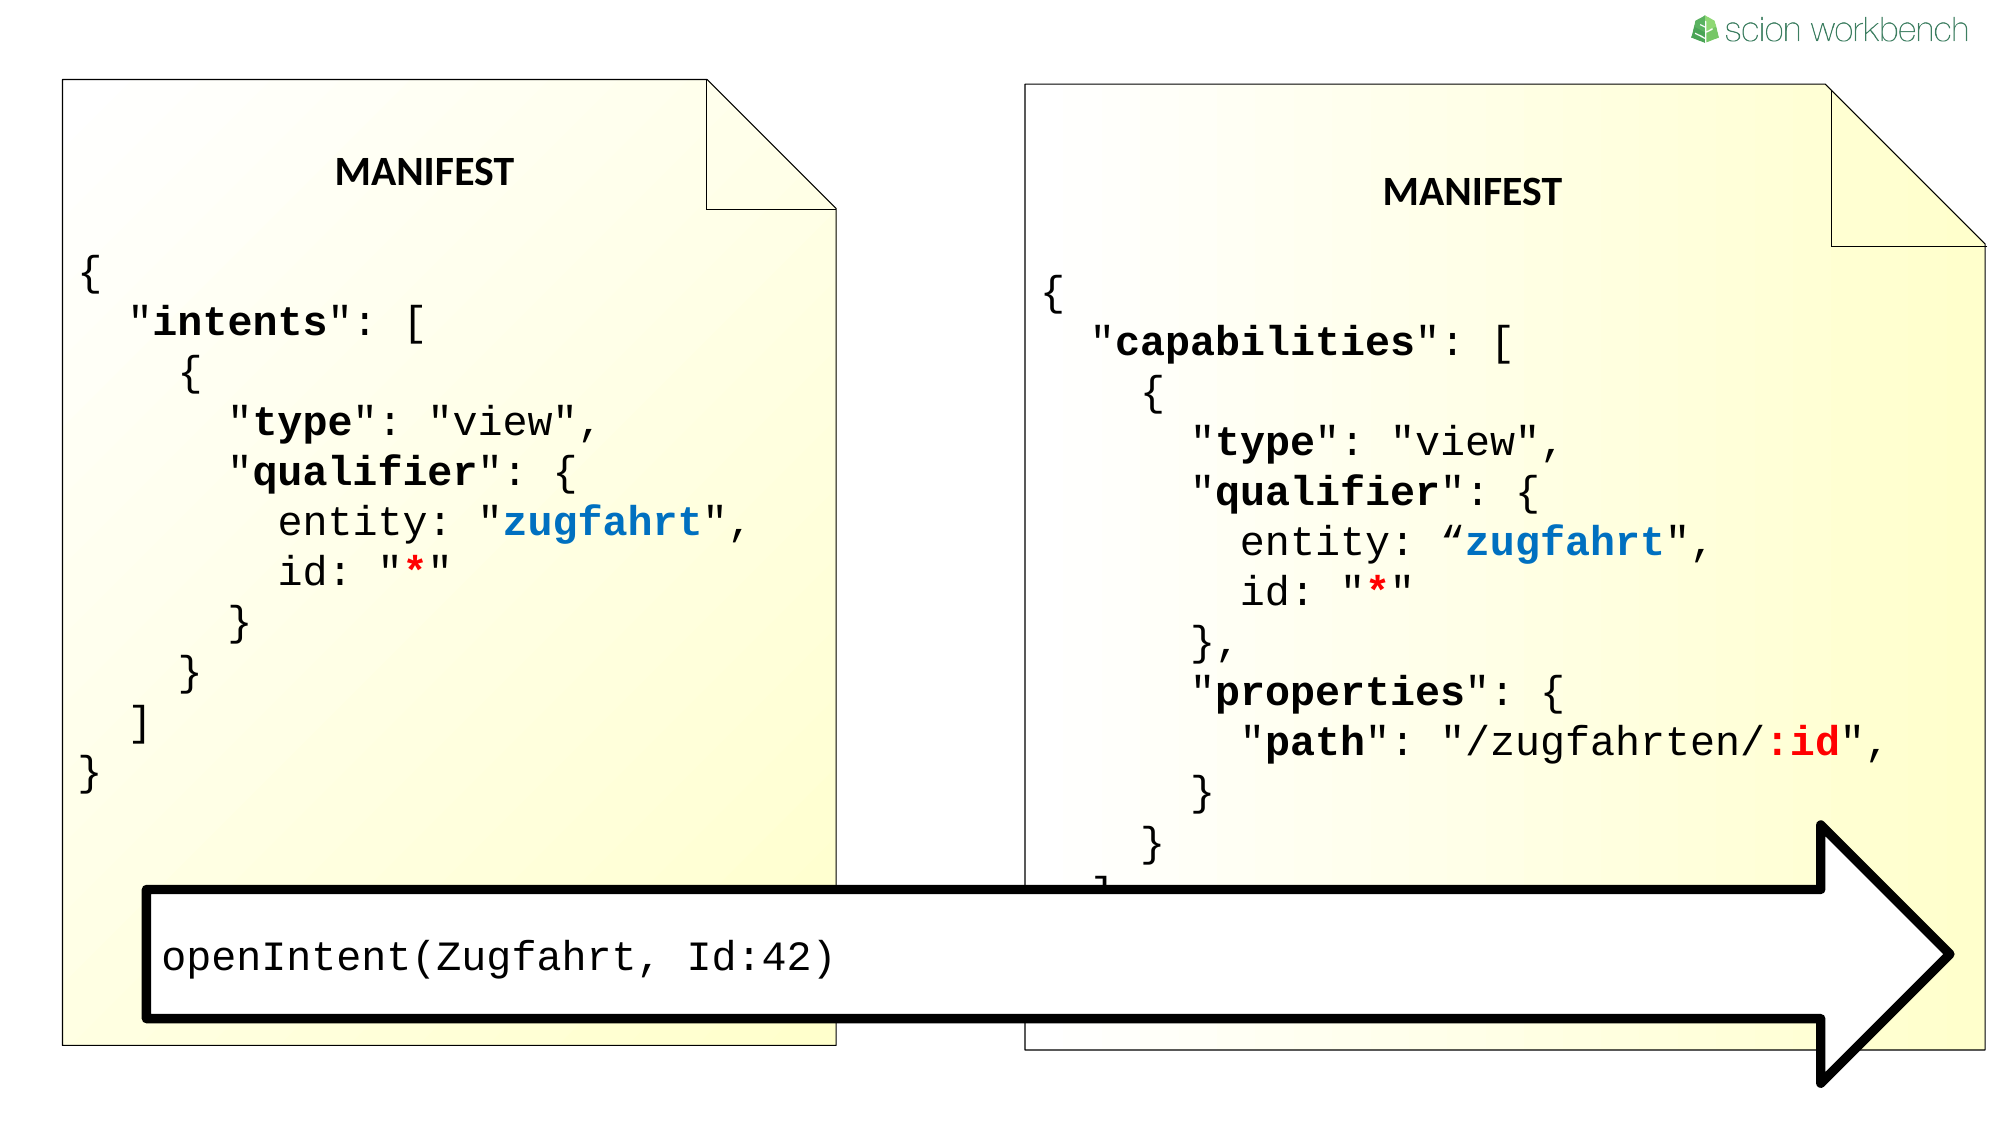

MANIFEST

{
  "intents": [
    {
      "type": "view",
      "qualifier": {
        entity: "zugfahrt",
        id: "*"
      }
    }
  ]
}

MANIFEST

{
  "capabilities": [
    {
      "type": "view",
      "qualifier": {
        entity: “zugfahrt",
        id: "*"
      },
      "properties": {
        "path": "/zugfahrten/:id",
      }
    }
  ]
}

openIntent(Zugfahrt, Id:42)